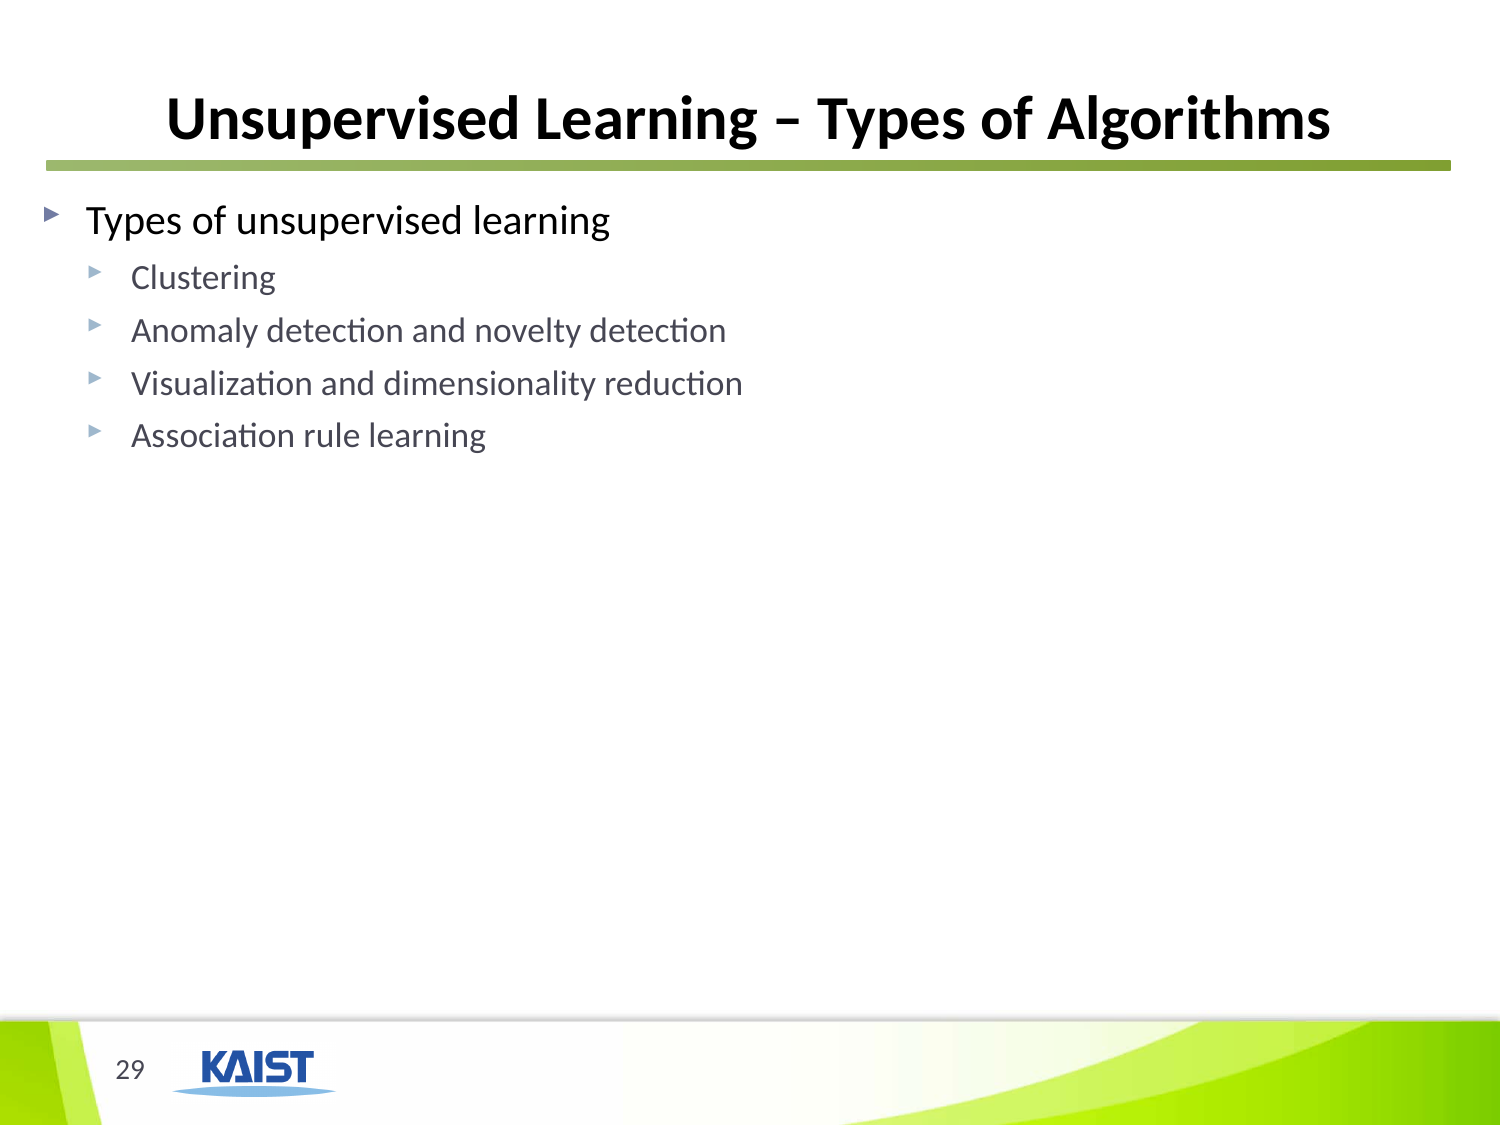

# Unsupervised Learning – Types of Algorithms
Types of unsupervised learning
Clustering
Anomaly detection and novelty detection
Visualization and dimensionality reduction
Association rule learning

29